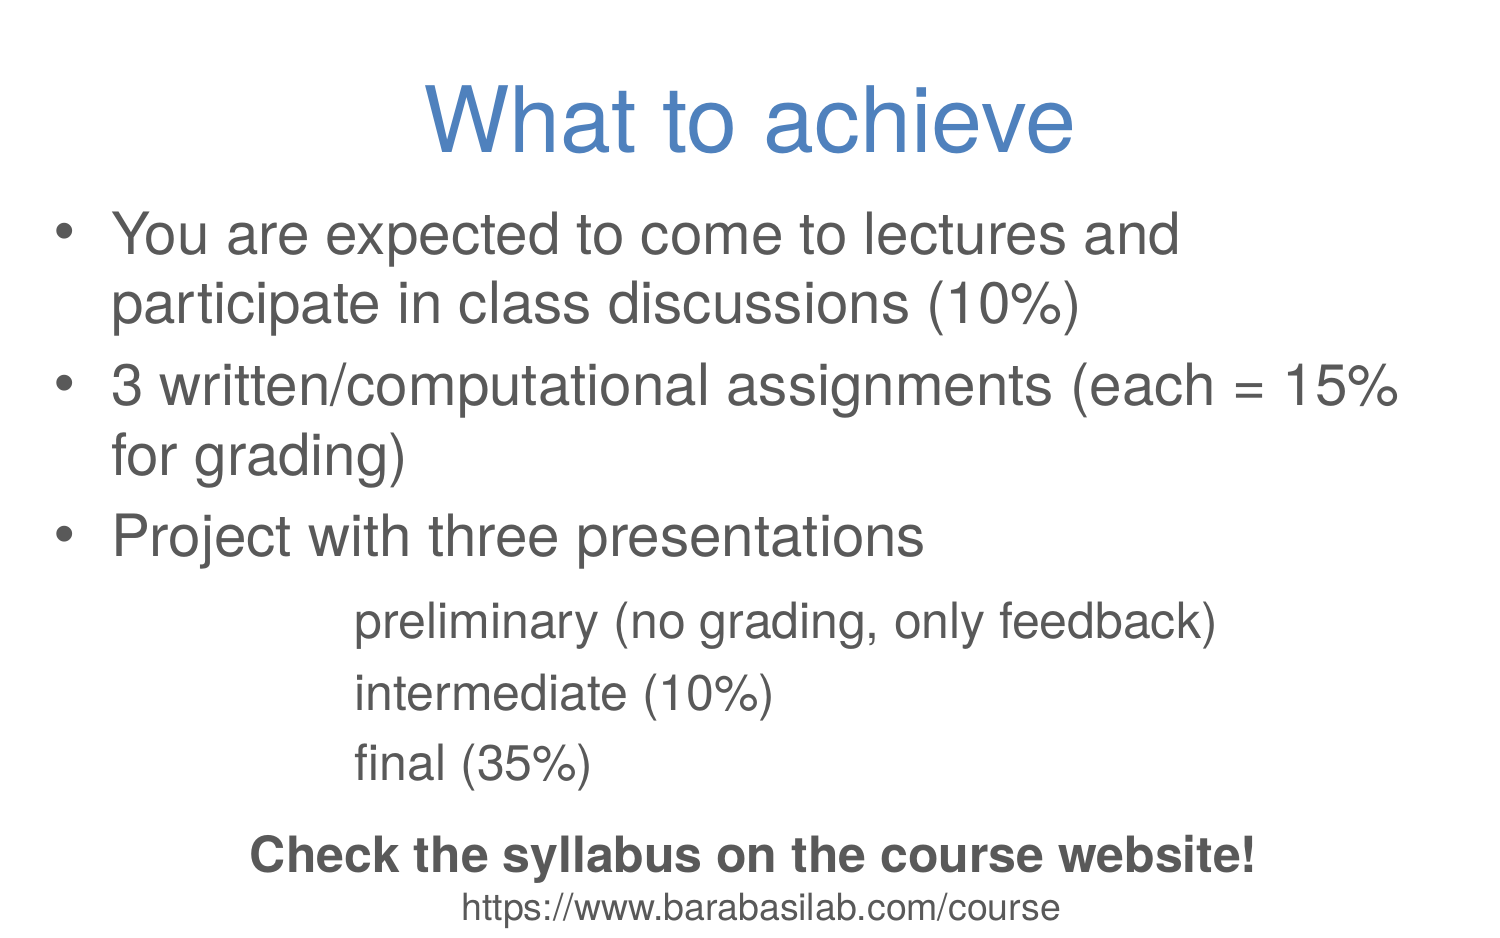

# What to achieve
You are expected to come to lectures and participate in class discussions (10%)
3 written/computational assignments (each = 15% for grading)
Project with three presentations
		preliminary (no grading, only feedback)
		intermediate (10%)
		final (35%)
Check the syllabus on the course website!
https://www.barabasilab.com/course